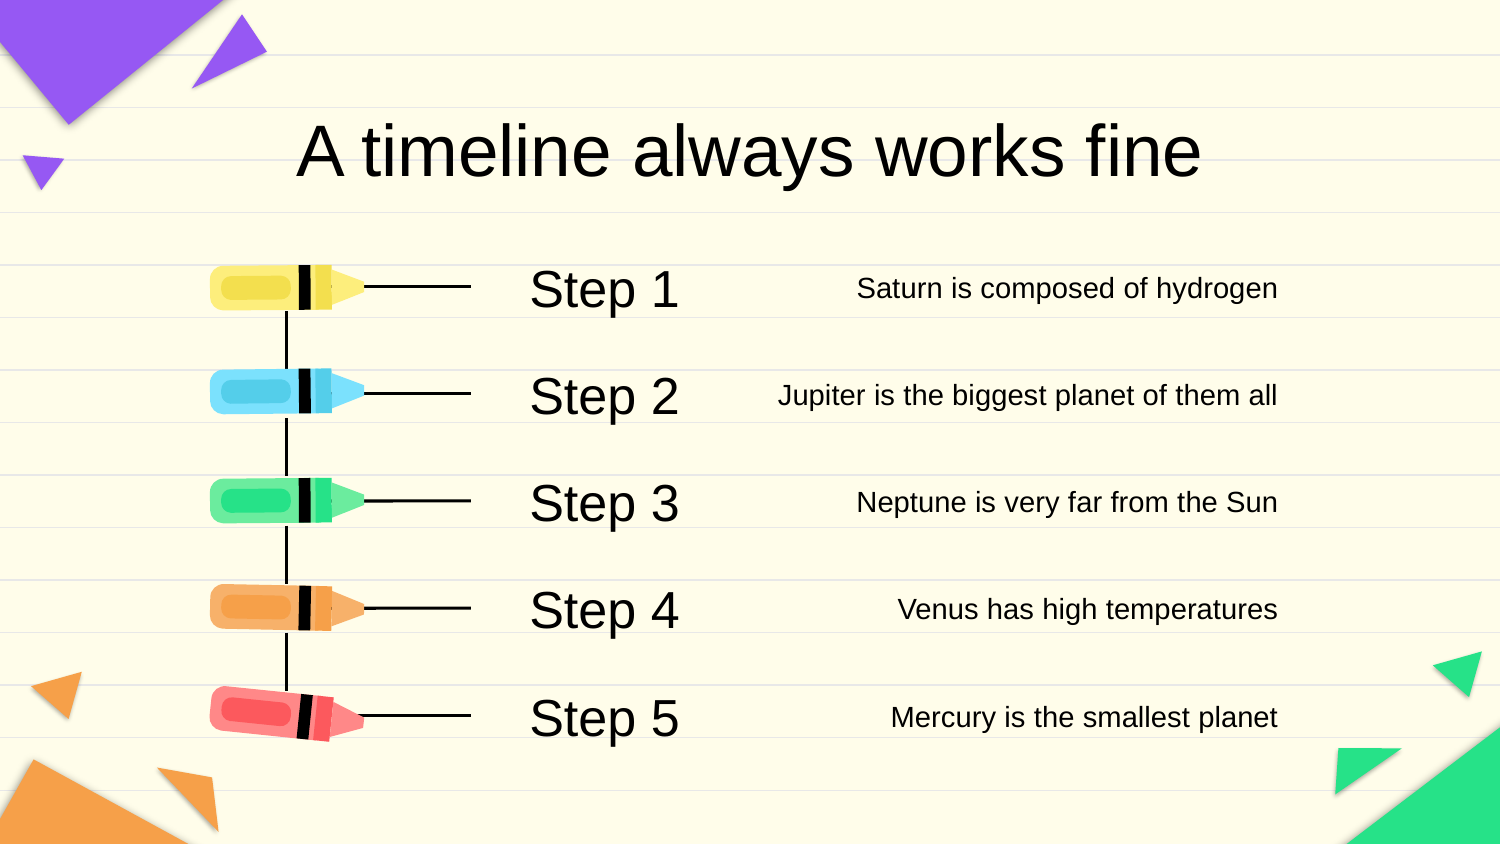

# A timeline always works fine

Step 1
Saturn is composed of hydrogen

Step 2
Jupiter is the biggest planet of them all

Step 3
Neptune is very far from the Sun

Step 4
Venus has high temperatures

Step 5
Mercury is the smallest planet